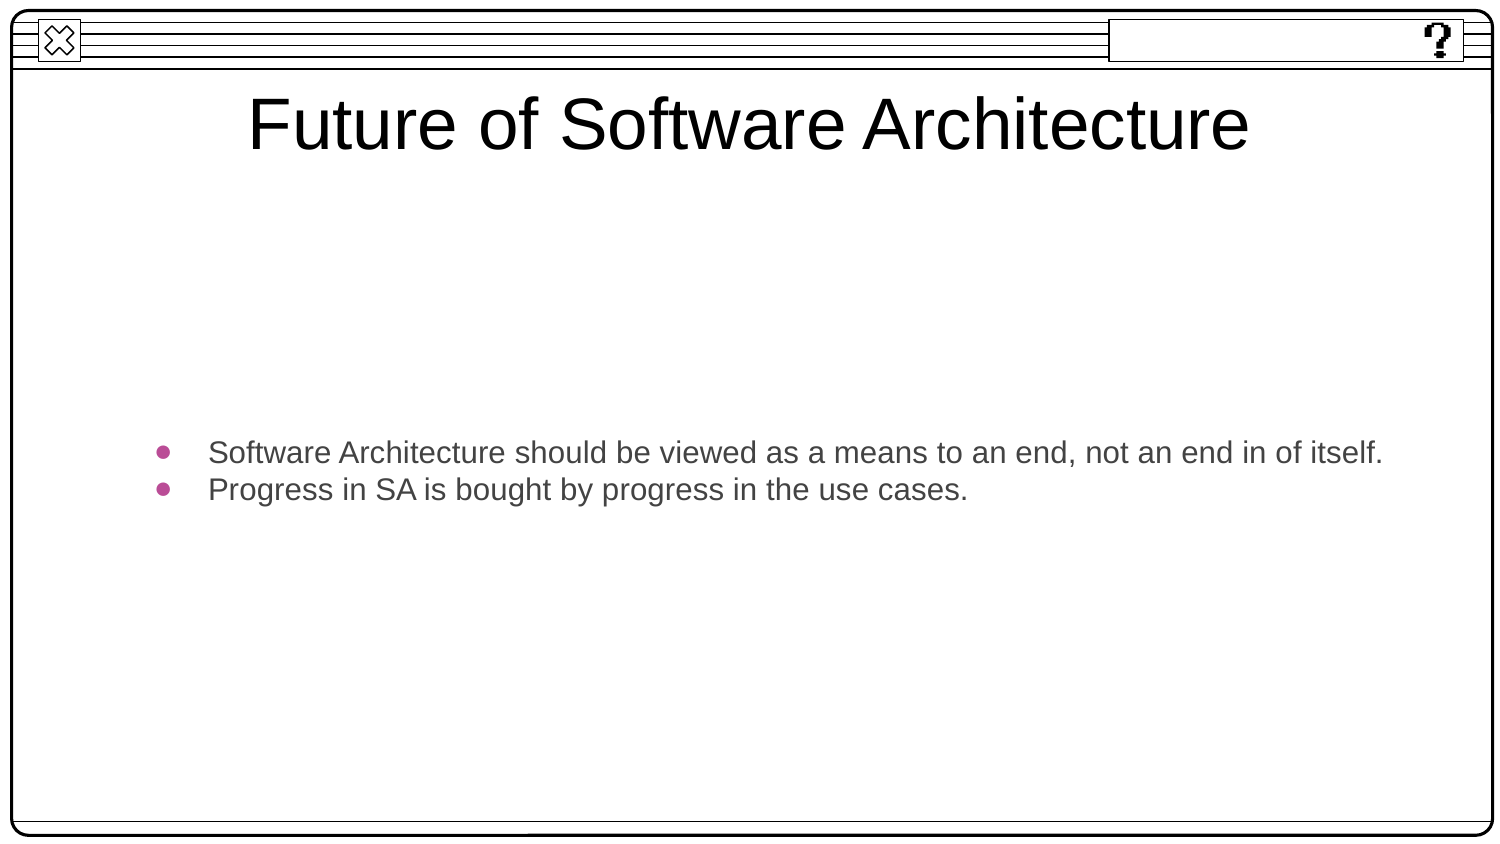

# Future of Software Architecture
Software Architecture should be viewed as a means to an end, not an end in of itself.
Progress in SA is bought by progress in the use cases.